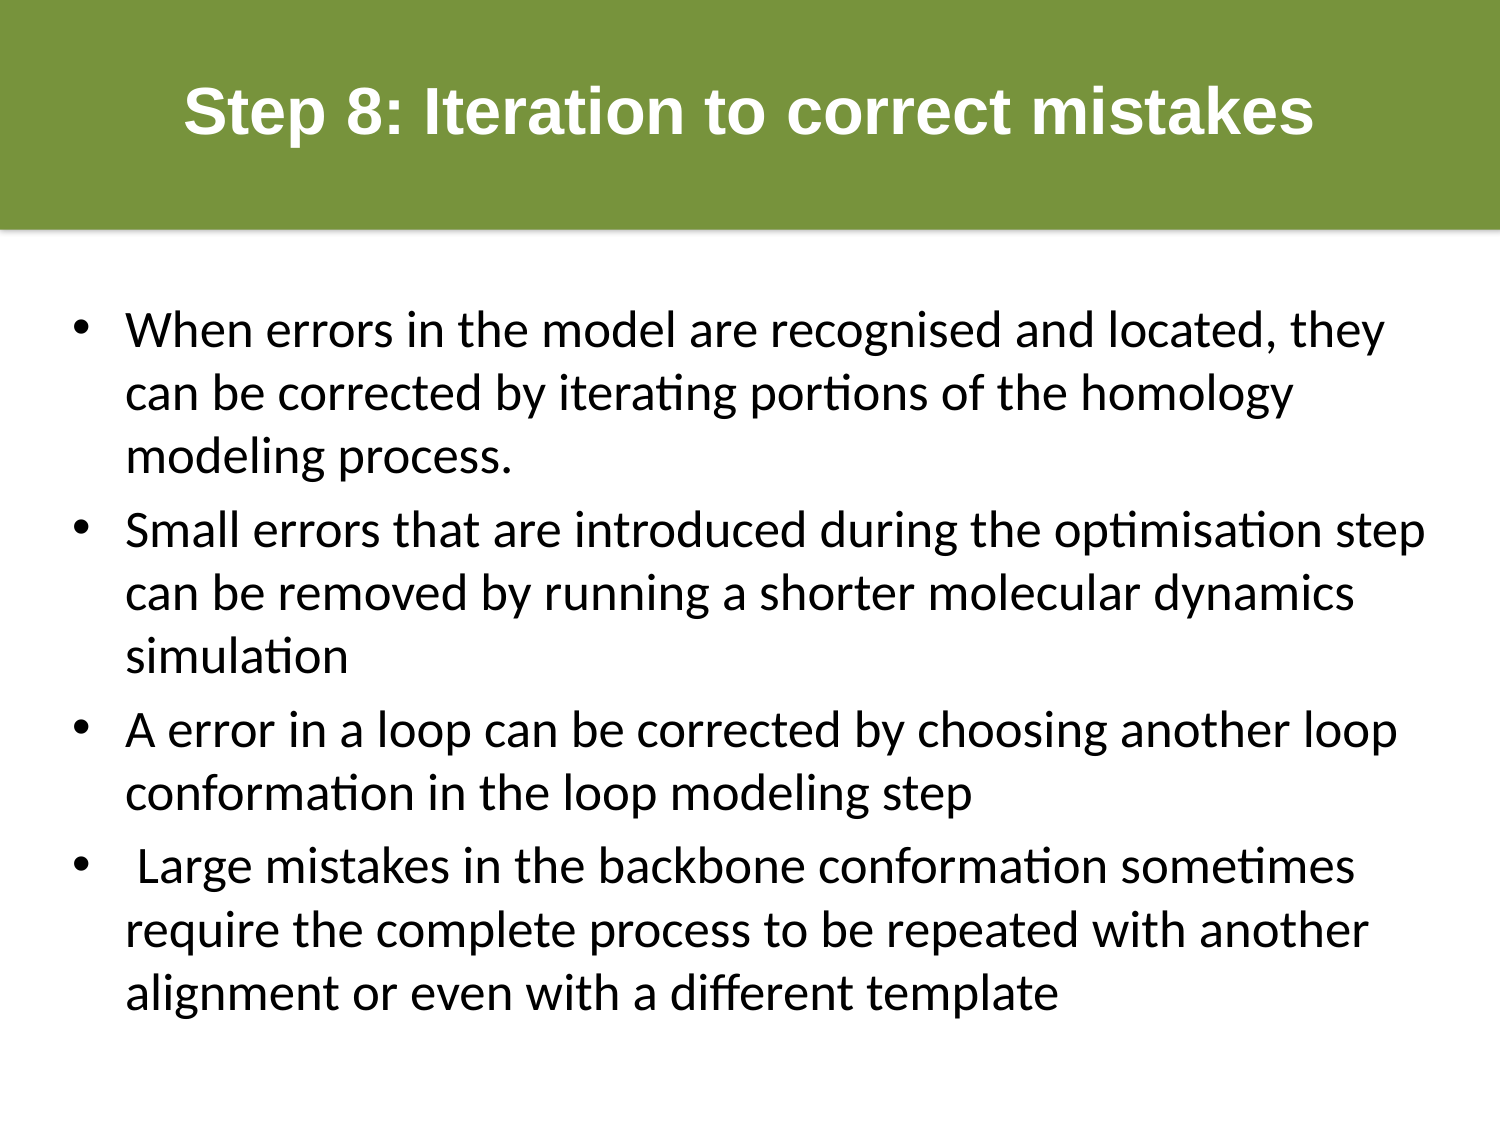

# Step 8: Iteration to correct mistakes
When errors in the model are recognised and located, they can be corrected by iterating portions of the homology modeling process.
Small errors that are introduced during the optimisation step can be removed by running a shorter molecular dynamics simulation
A error in a loop can be corrected by choosing another loop conformation in the loop modeling step
 Large mistakes in the backbone conformation sometimes require the complete process to be repeated with another alignment or even with a different template